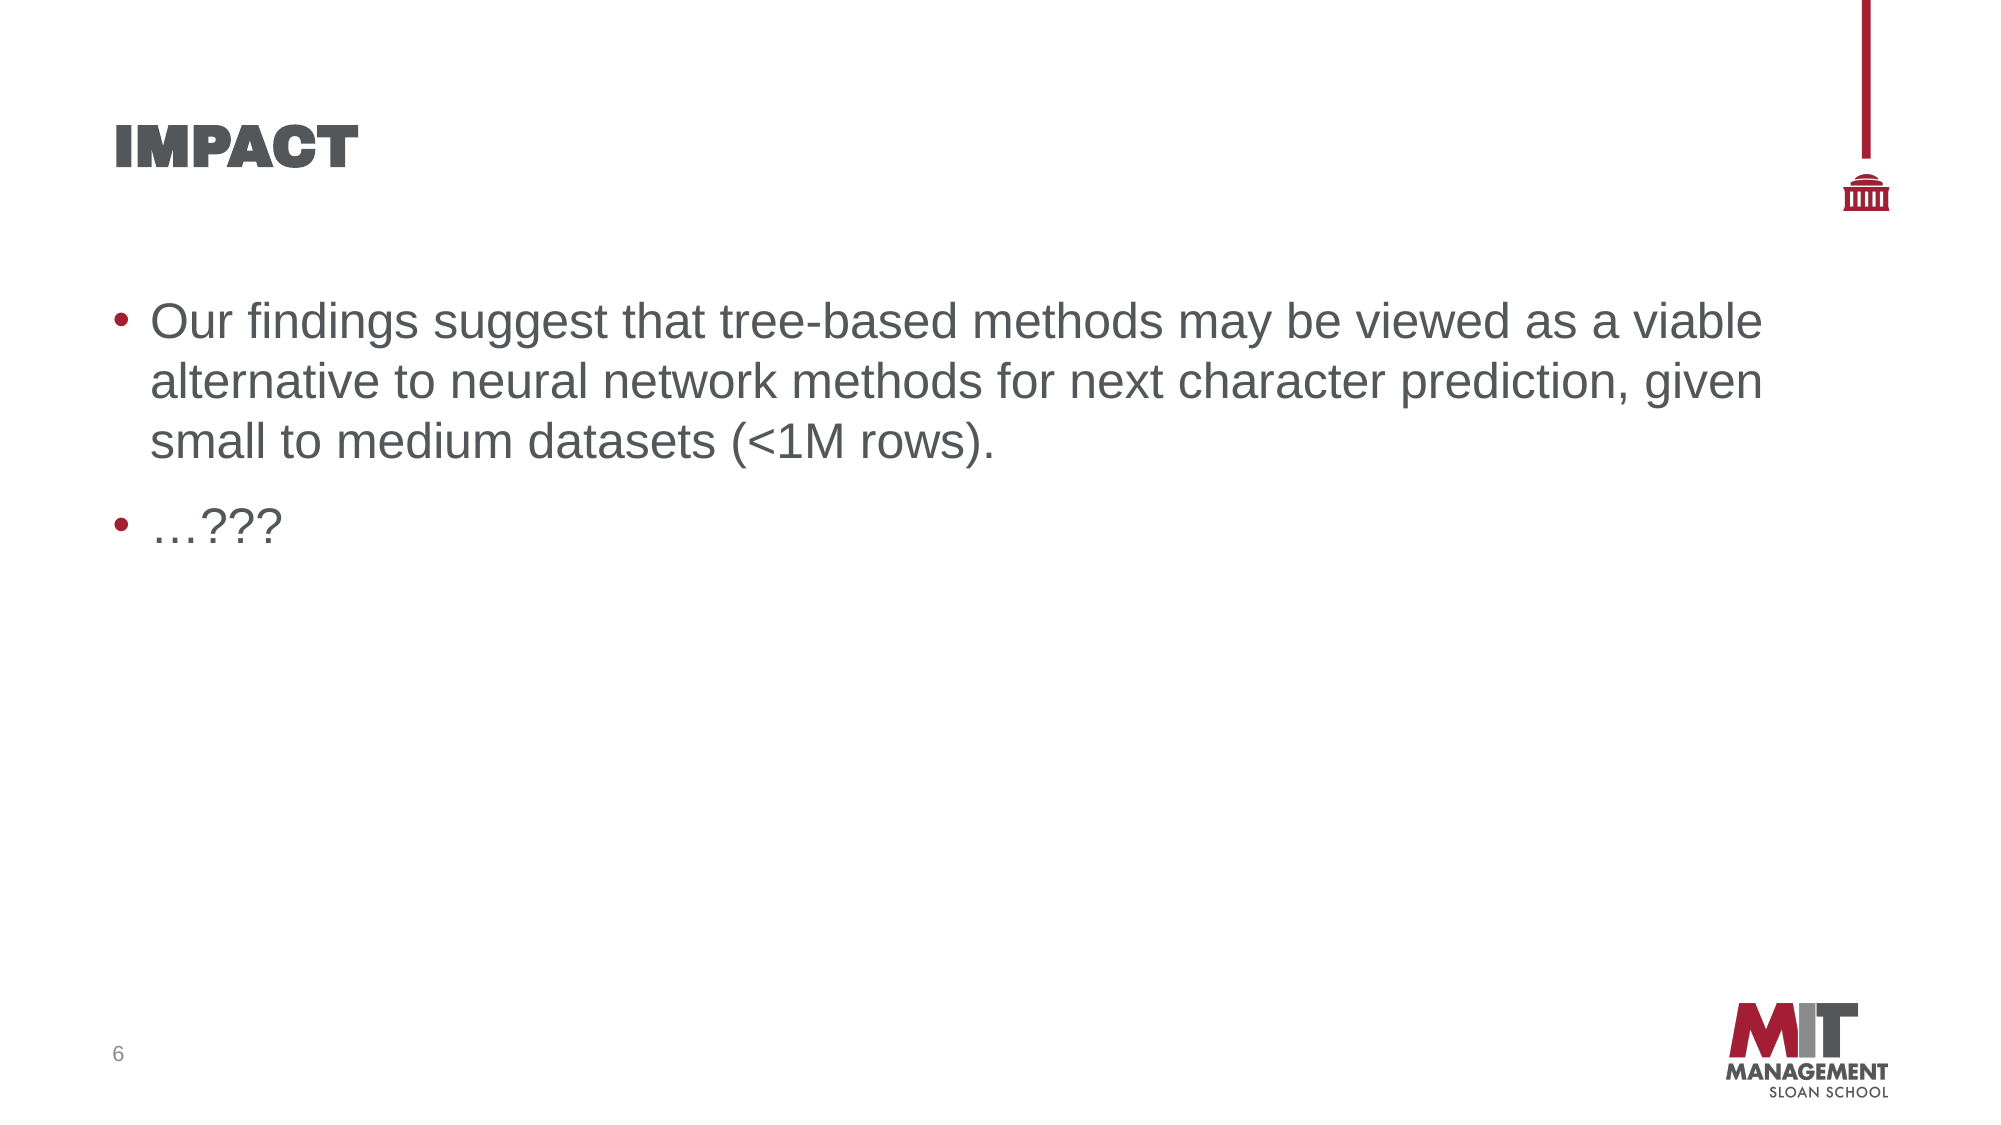

# Impact
Our findings suggest that tree-based methods may be viewed as a viable alternative to neural network methods for next character prediction, given small to medium datasets (<1M rows).
…???

6